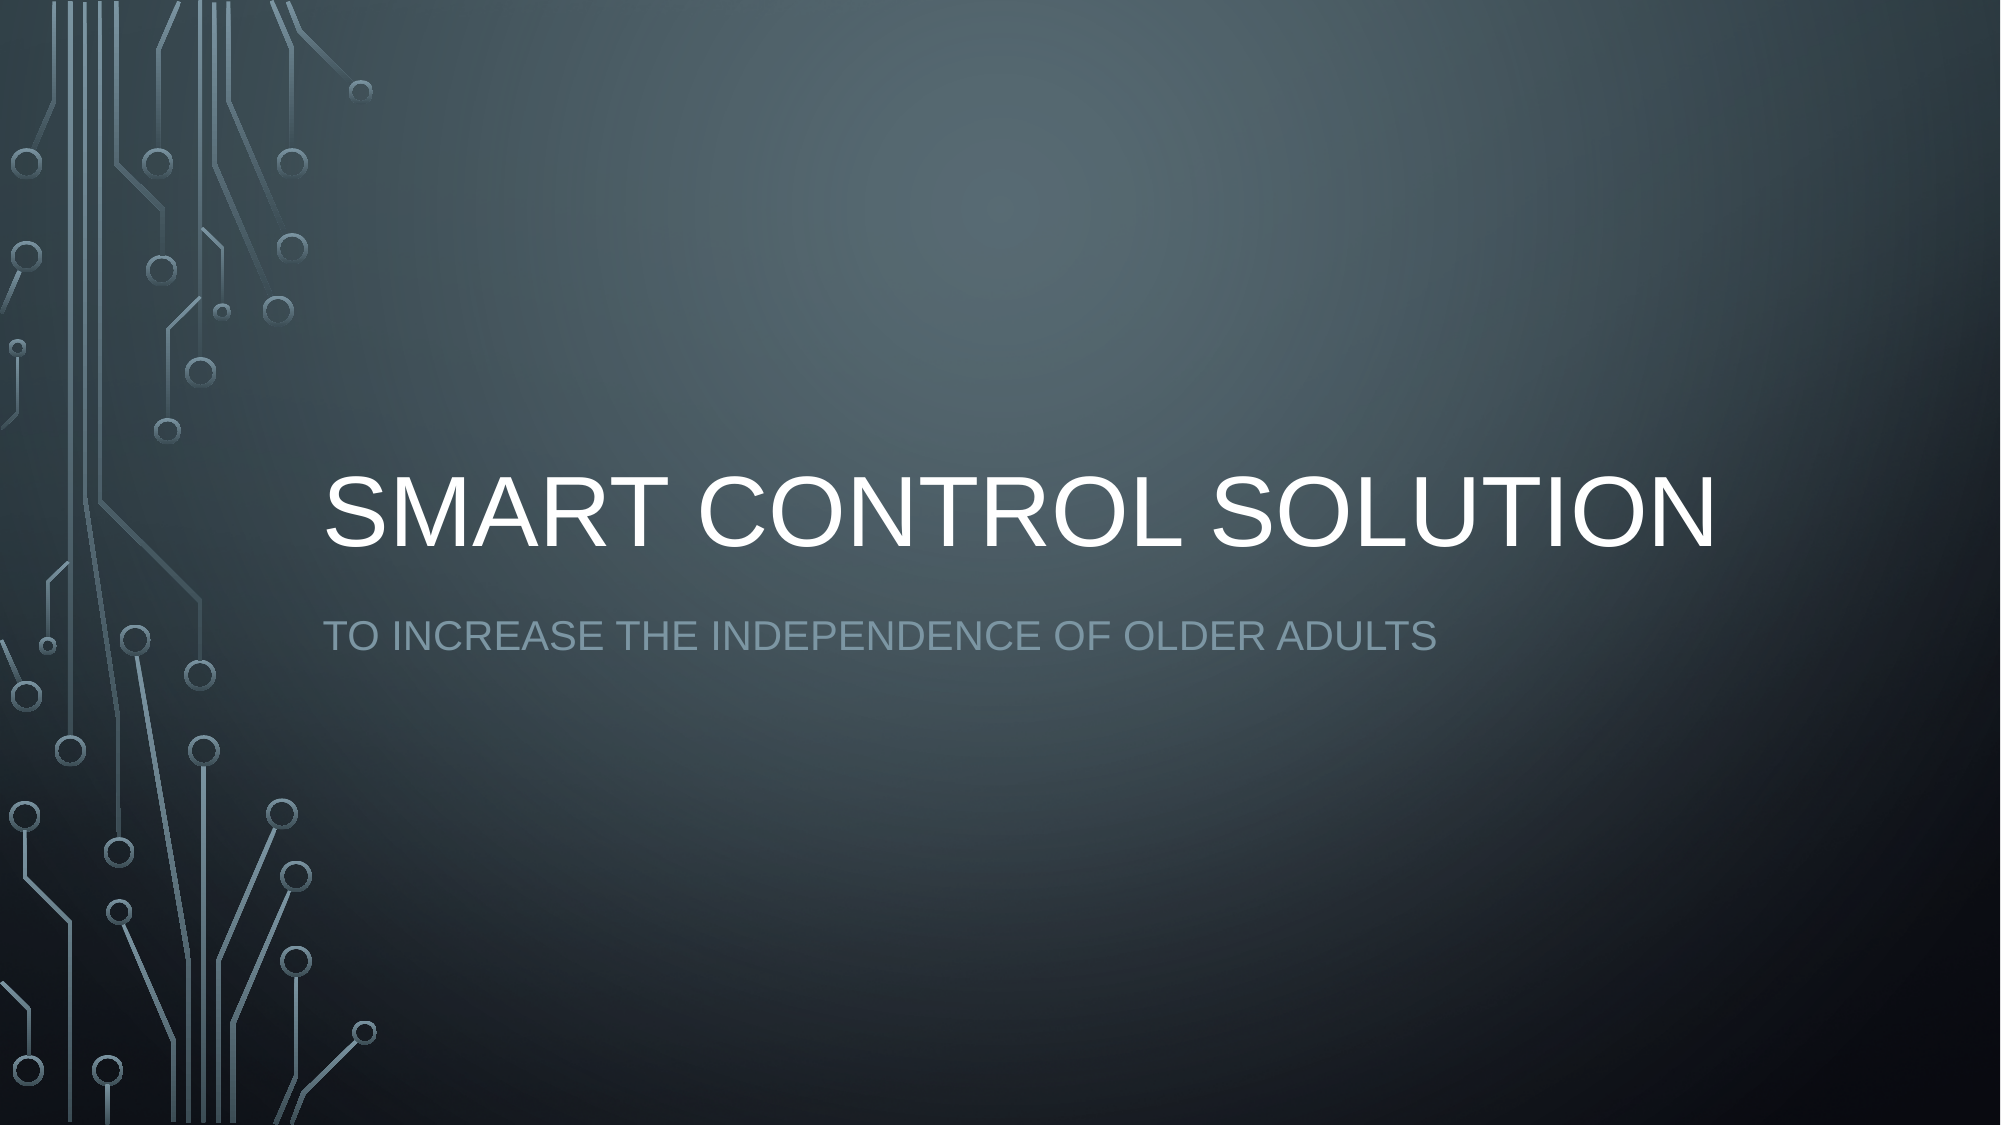

# Smart Control Solution
to increase the independence of older adults